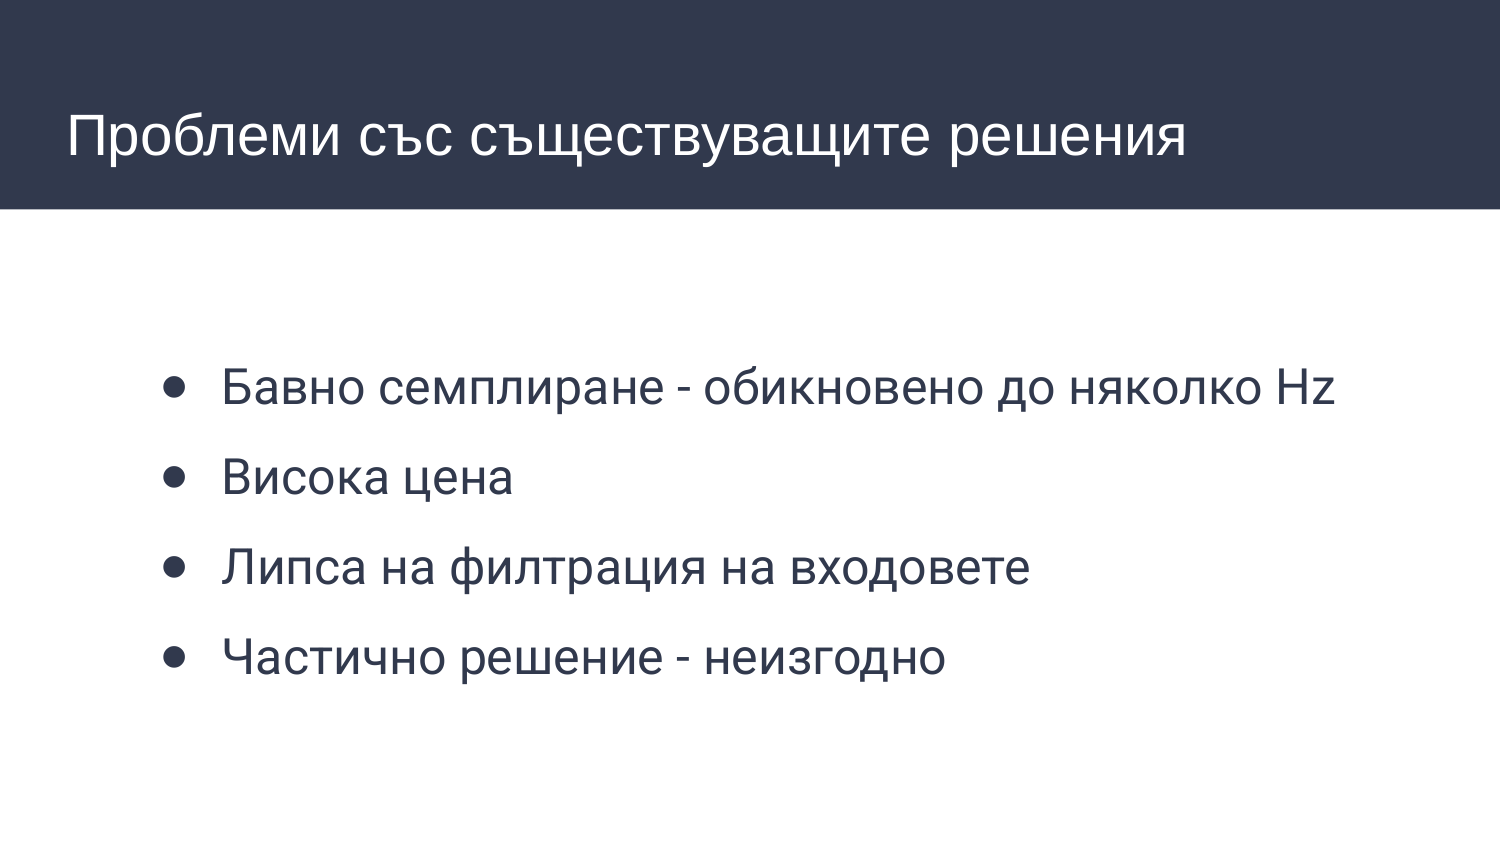

# Проблеми със съществуващите решения
Бавно семплиране - обикновено до няколко Hz
Висока цена
Липса на филтрация на входовете
Частично решение - неизгодно